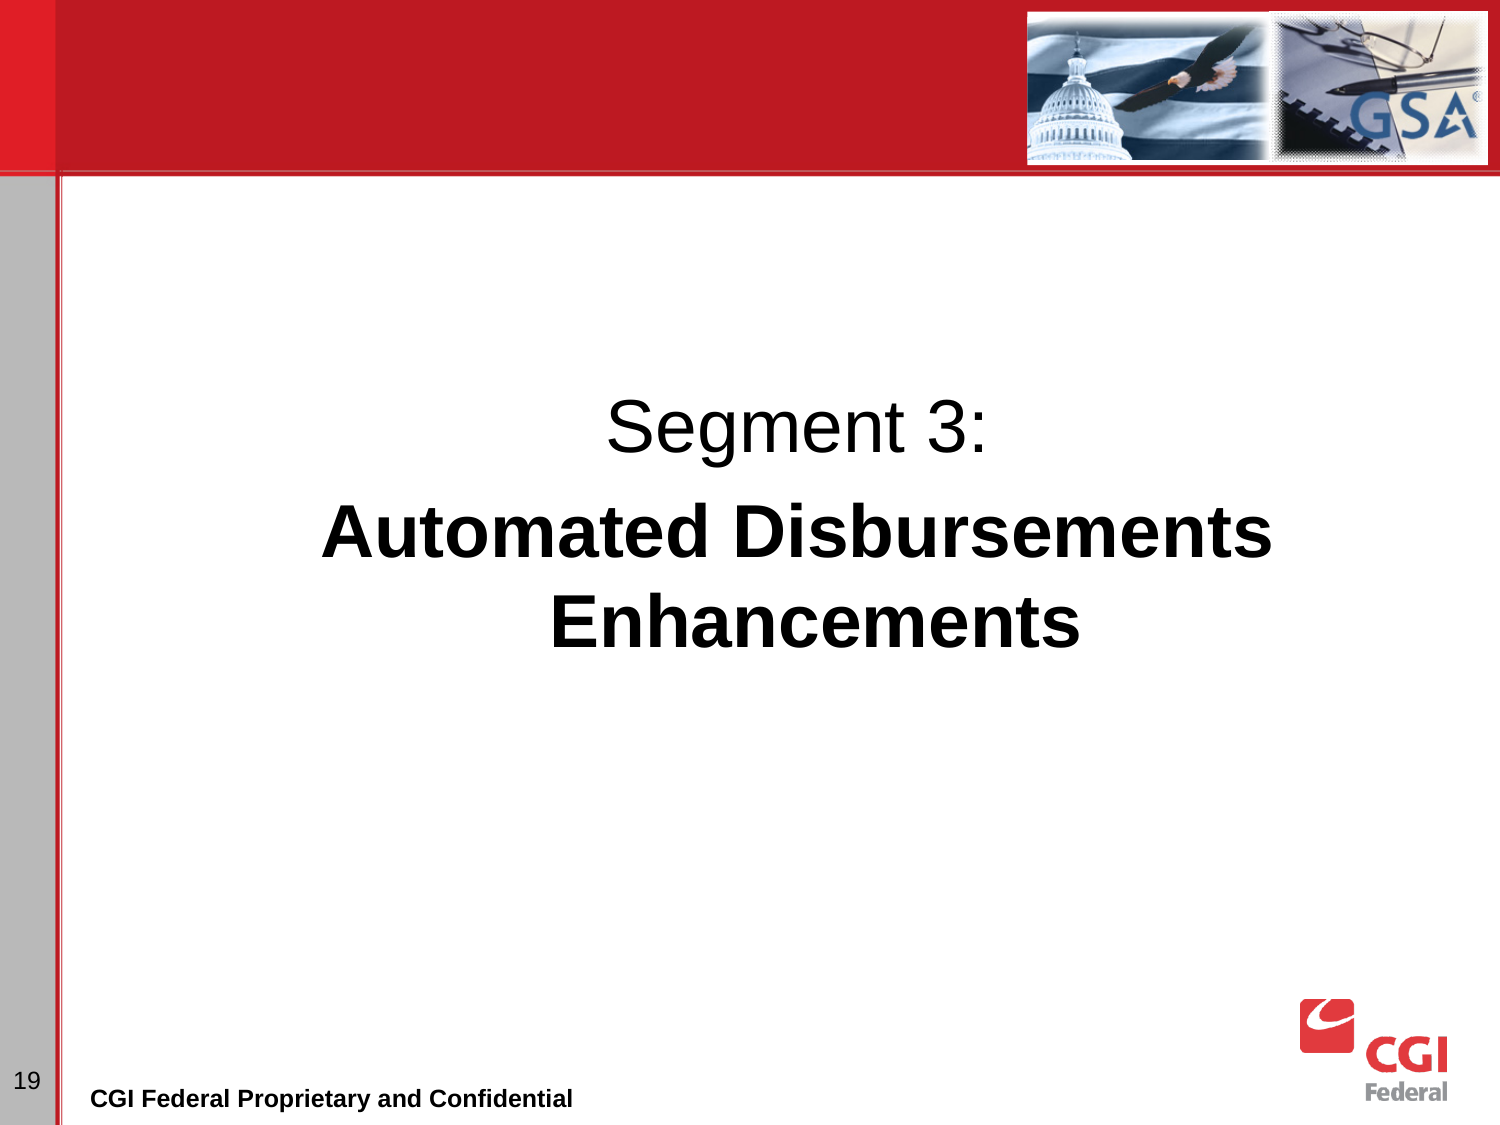

#
Segment 3:
Automated Disbursements Enhancements

19
CGI Federal Proprietary and Confidential